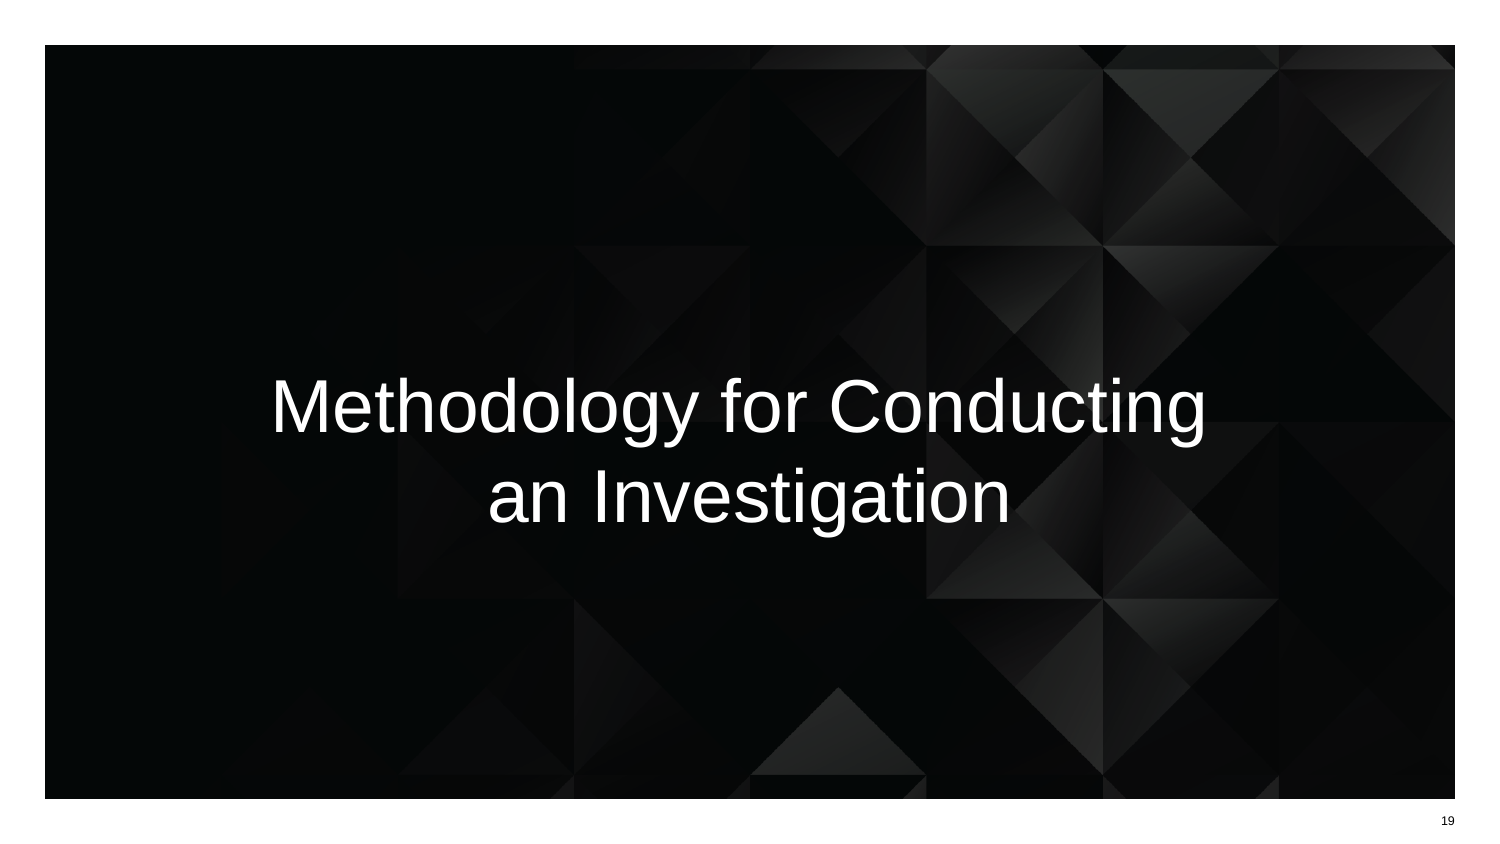

# Methodology for Conducting
an Investigation
19

19